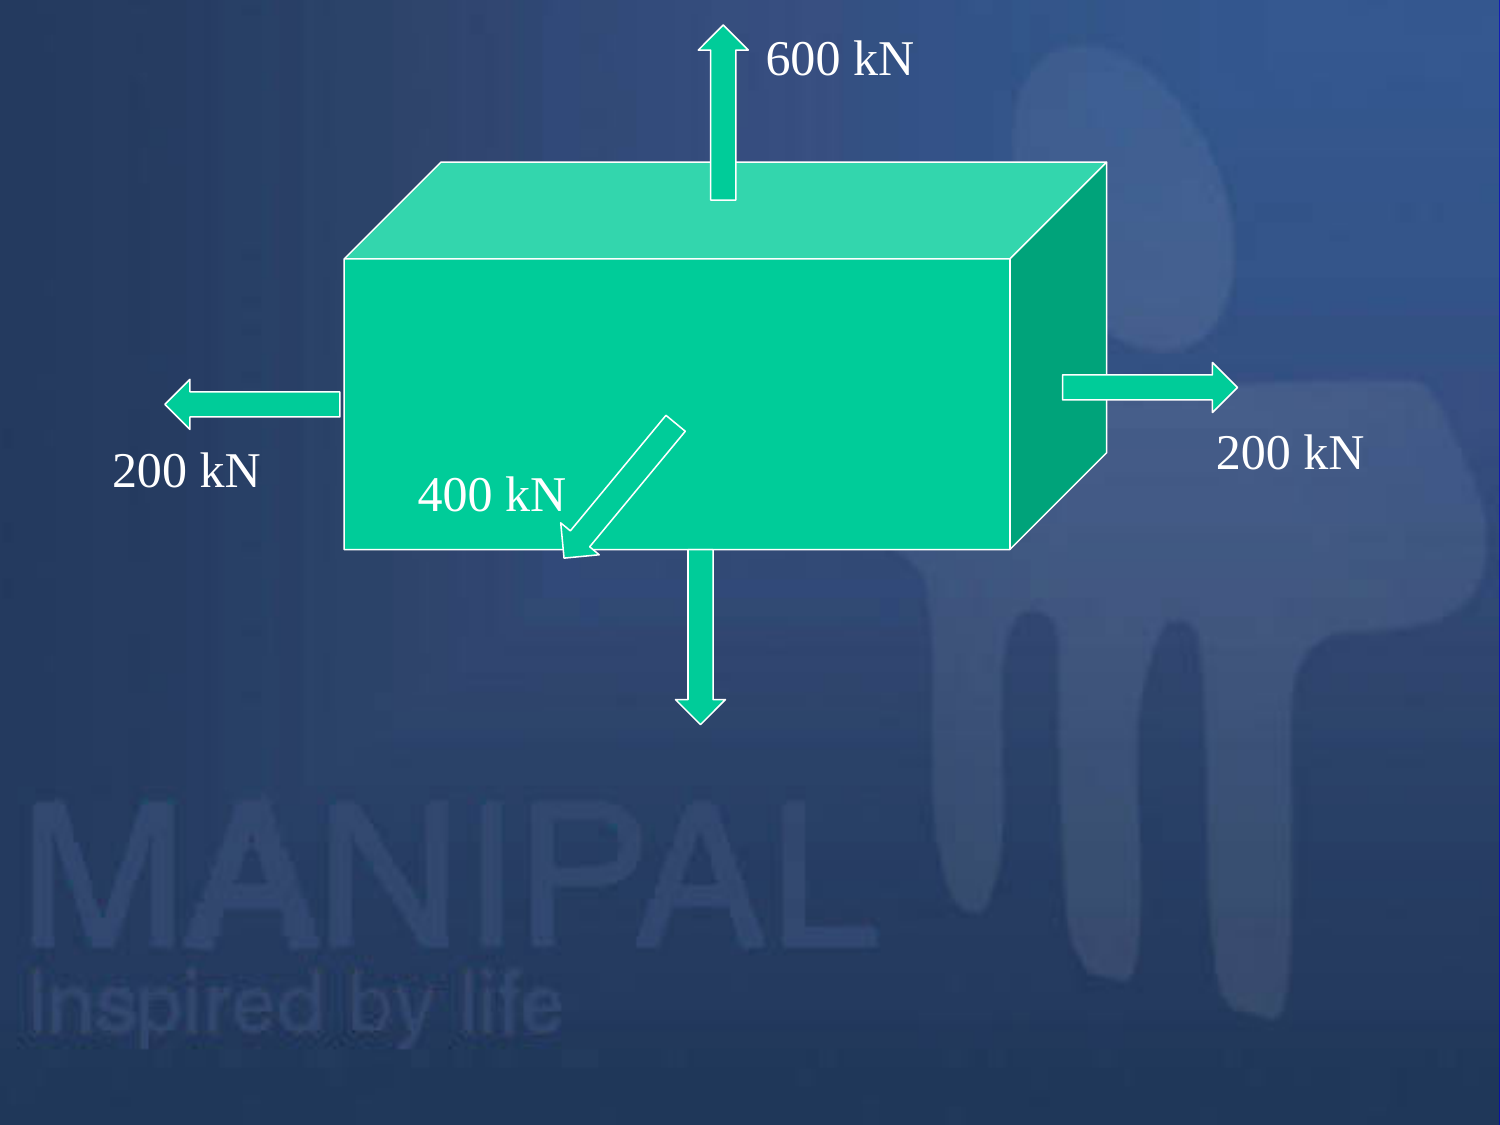

600 kN

200 kN
200 kN
400 kN